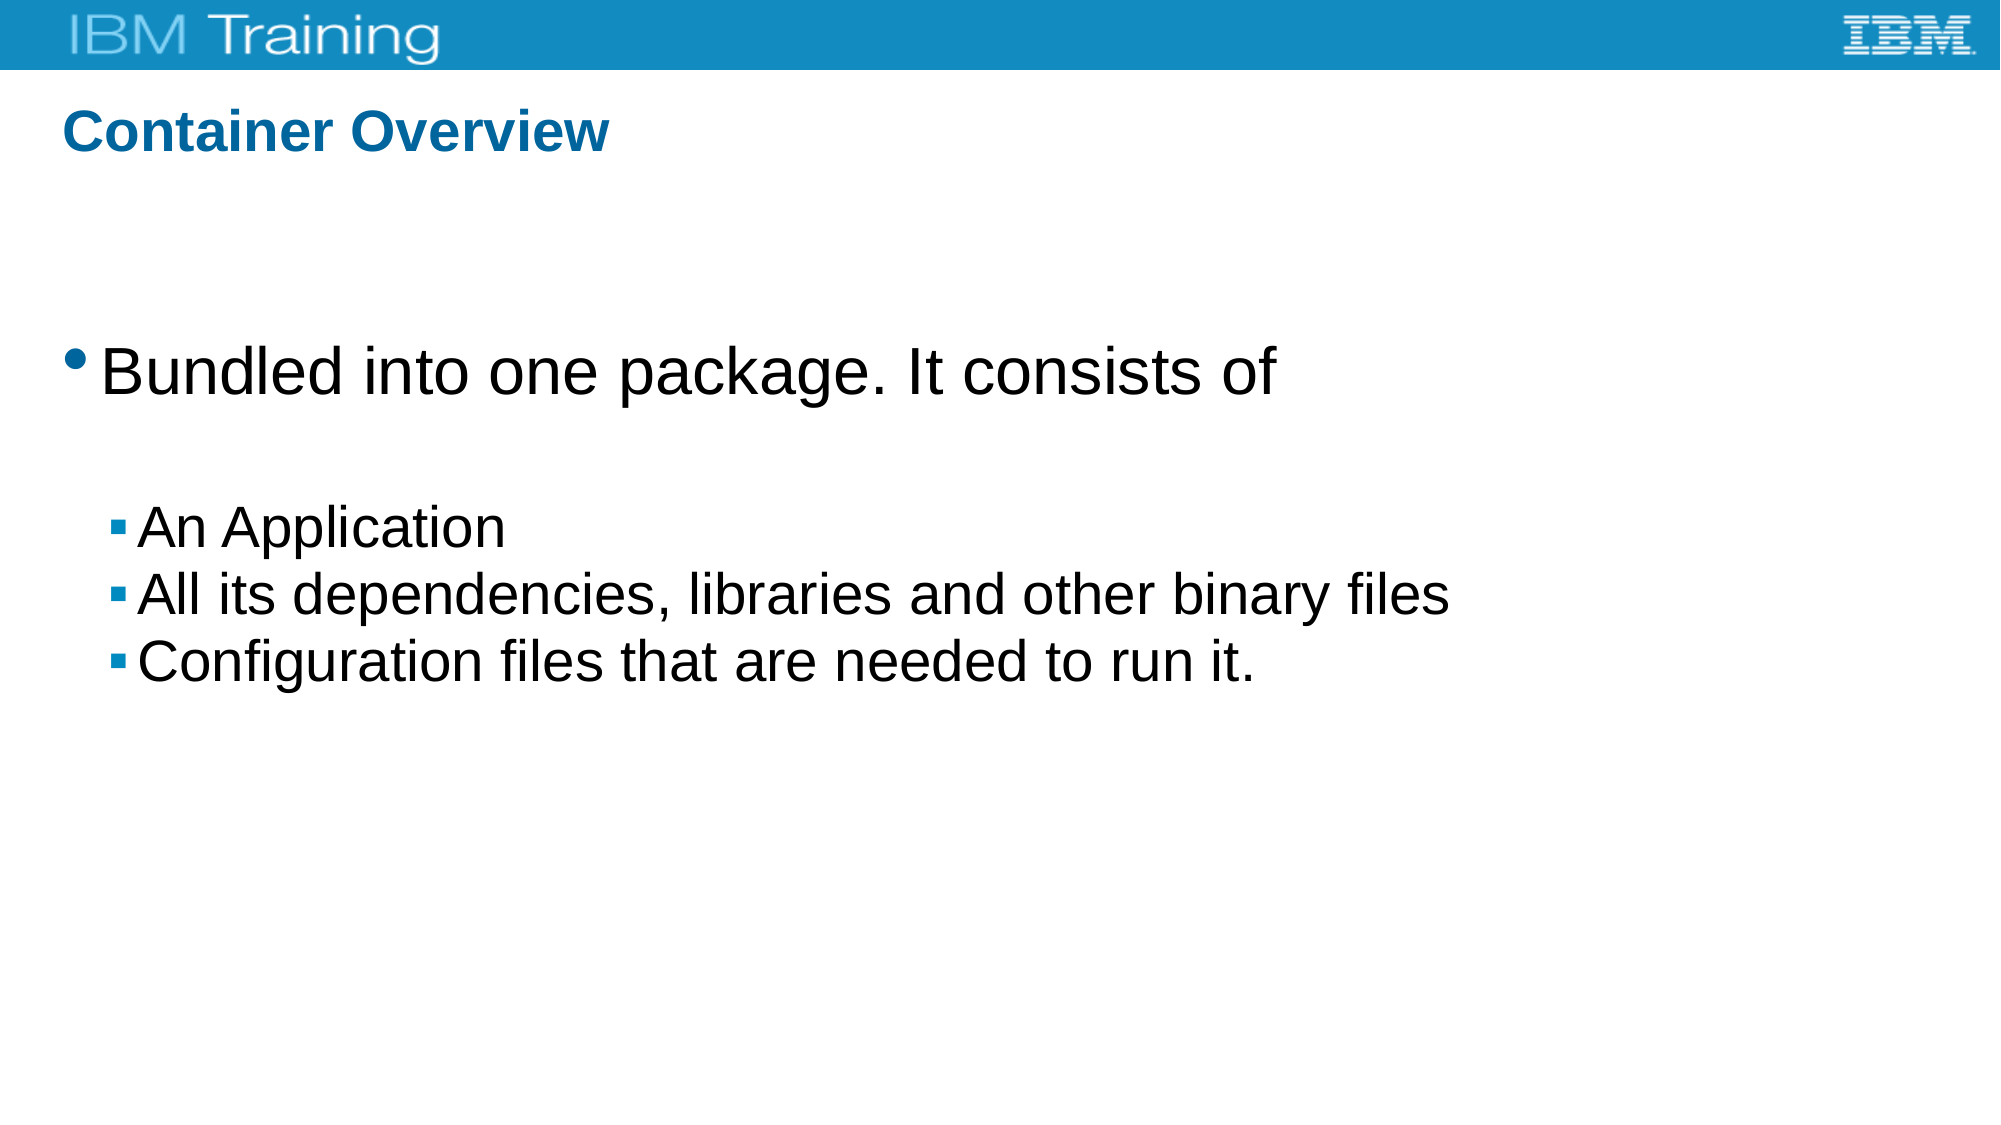

# Container Overview
Bundled into one package. It consists of

An Application
All its dependencies, libraries and other binary files
Configuration files that are needed to run it.